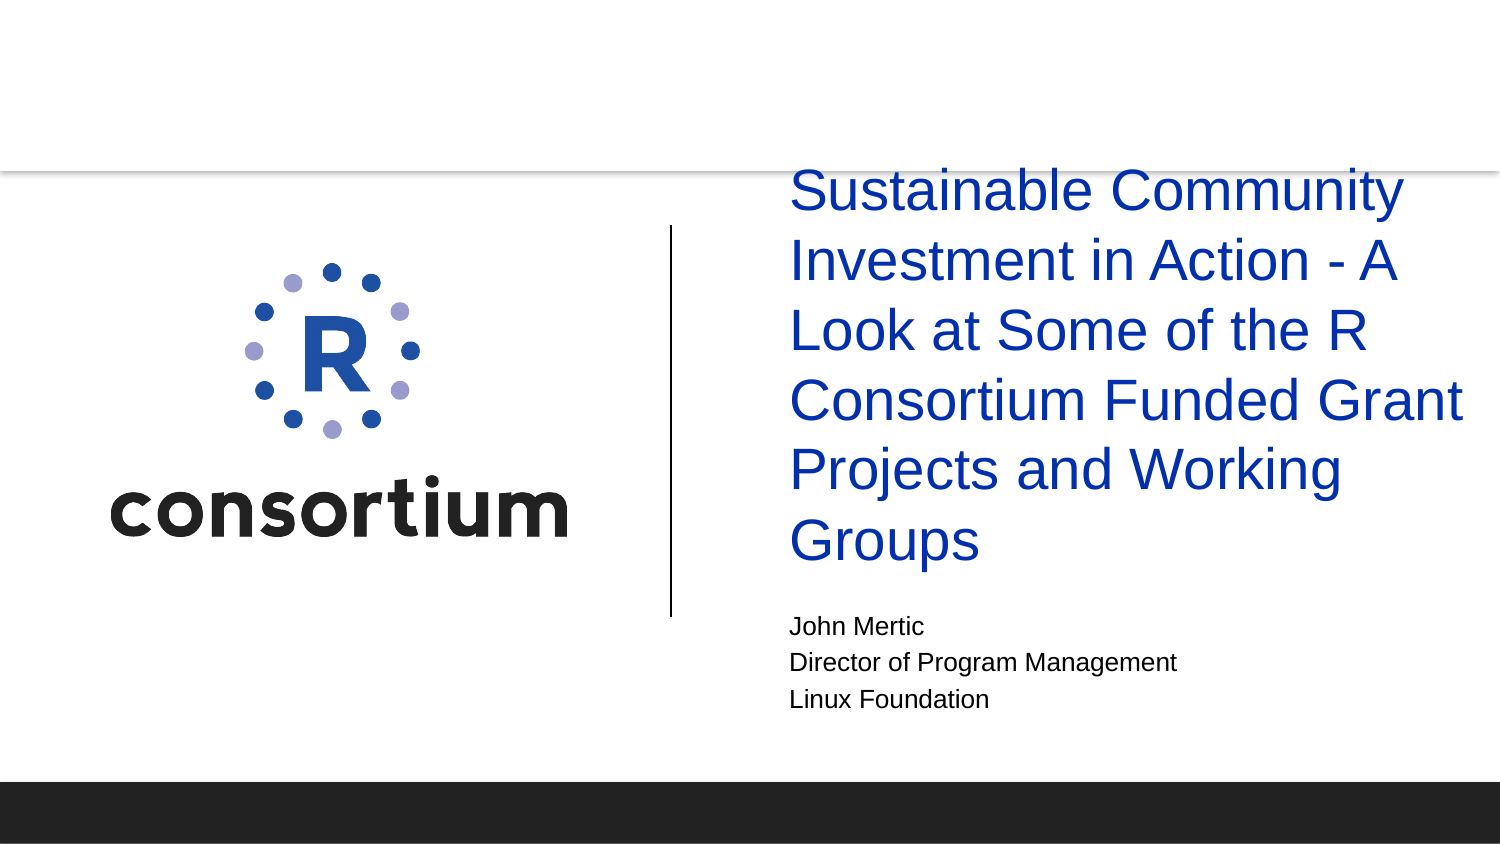

# Sustainable Community Investment in Action - A Look at Some of the R Consortium Funded Grant Projects and Working Groups
John Mertic
Director of Program Management
Linux Foundation